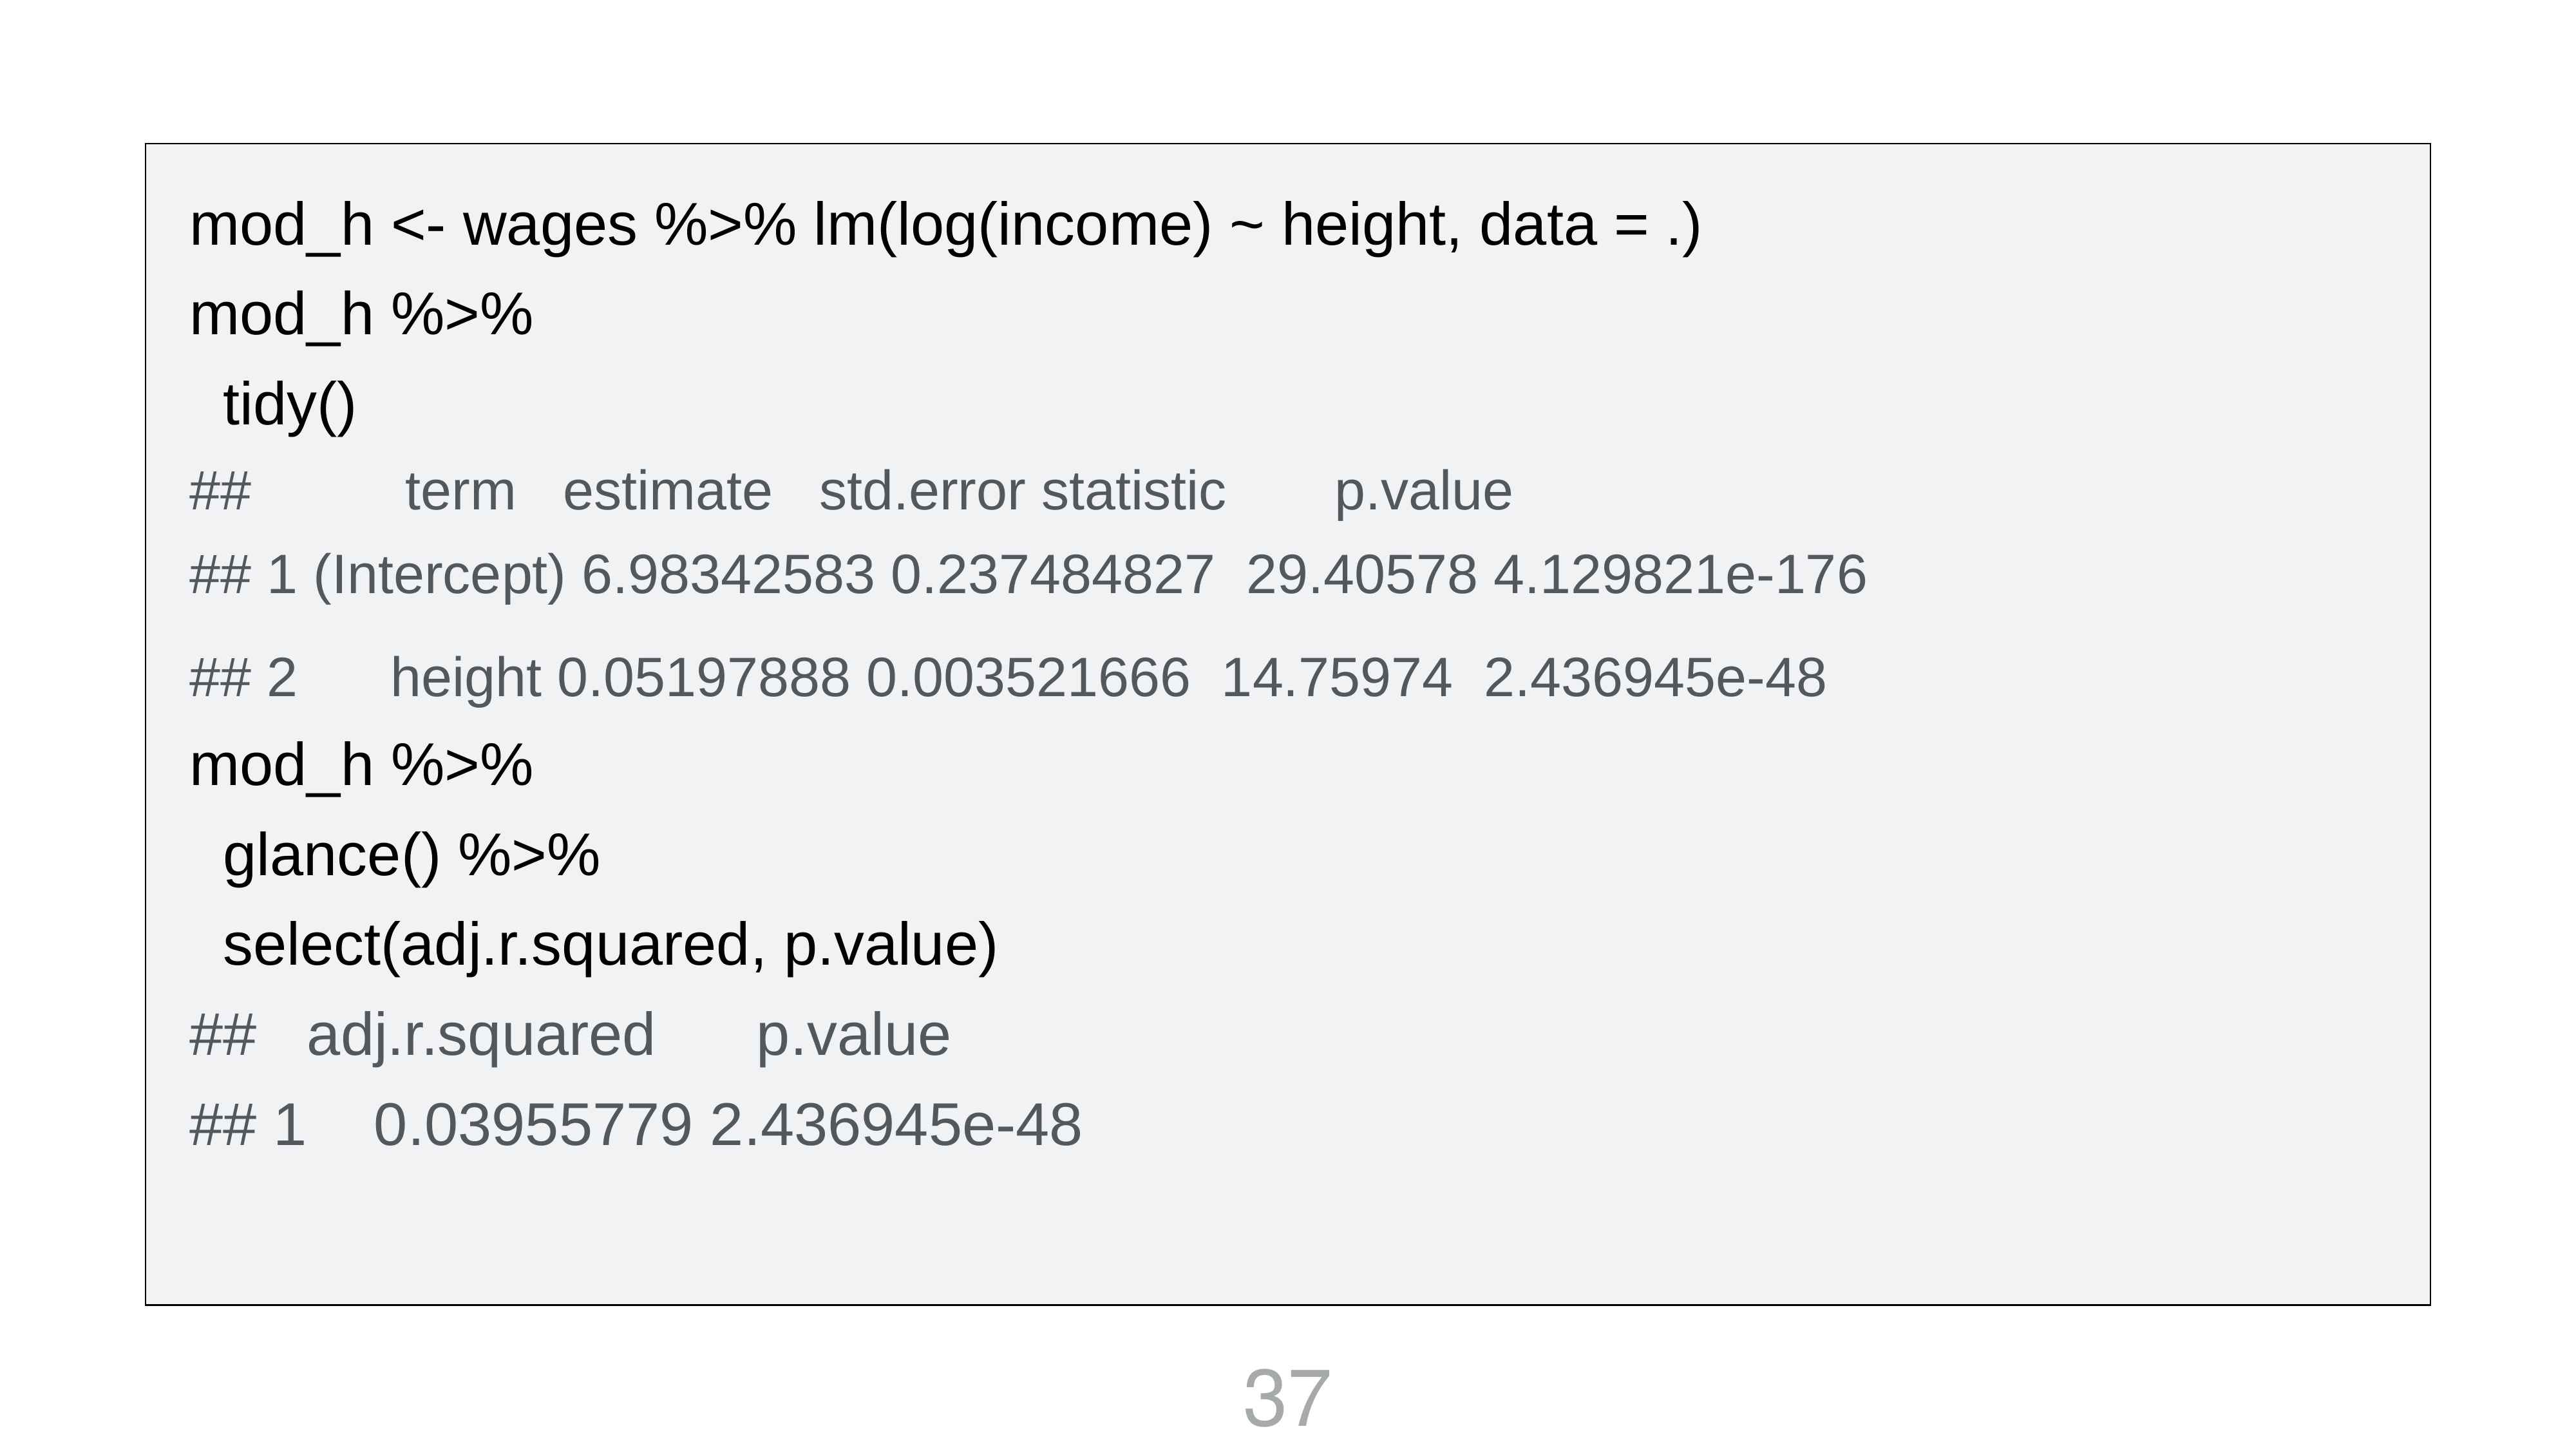

mod_h <- wages %>% lm(log(income) ~ height, data = .)
mod_h %>%
  tidy()
##          term   estimate   std.error statistic       p.value
## 1 (Intercept) 6.98342583 0.237484827  29.40578 4.129821e-176
## 2      height 0.05197888 0.003521666  14.75974  2.436945e-48
mod_h %>%
  glance() %>%
  select(adj.r.squared, p.value)
##   adj.r.squared      p.value
## 1    0.03955779 2.436945e-48
37